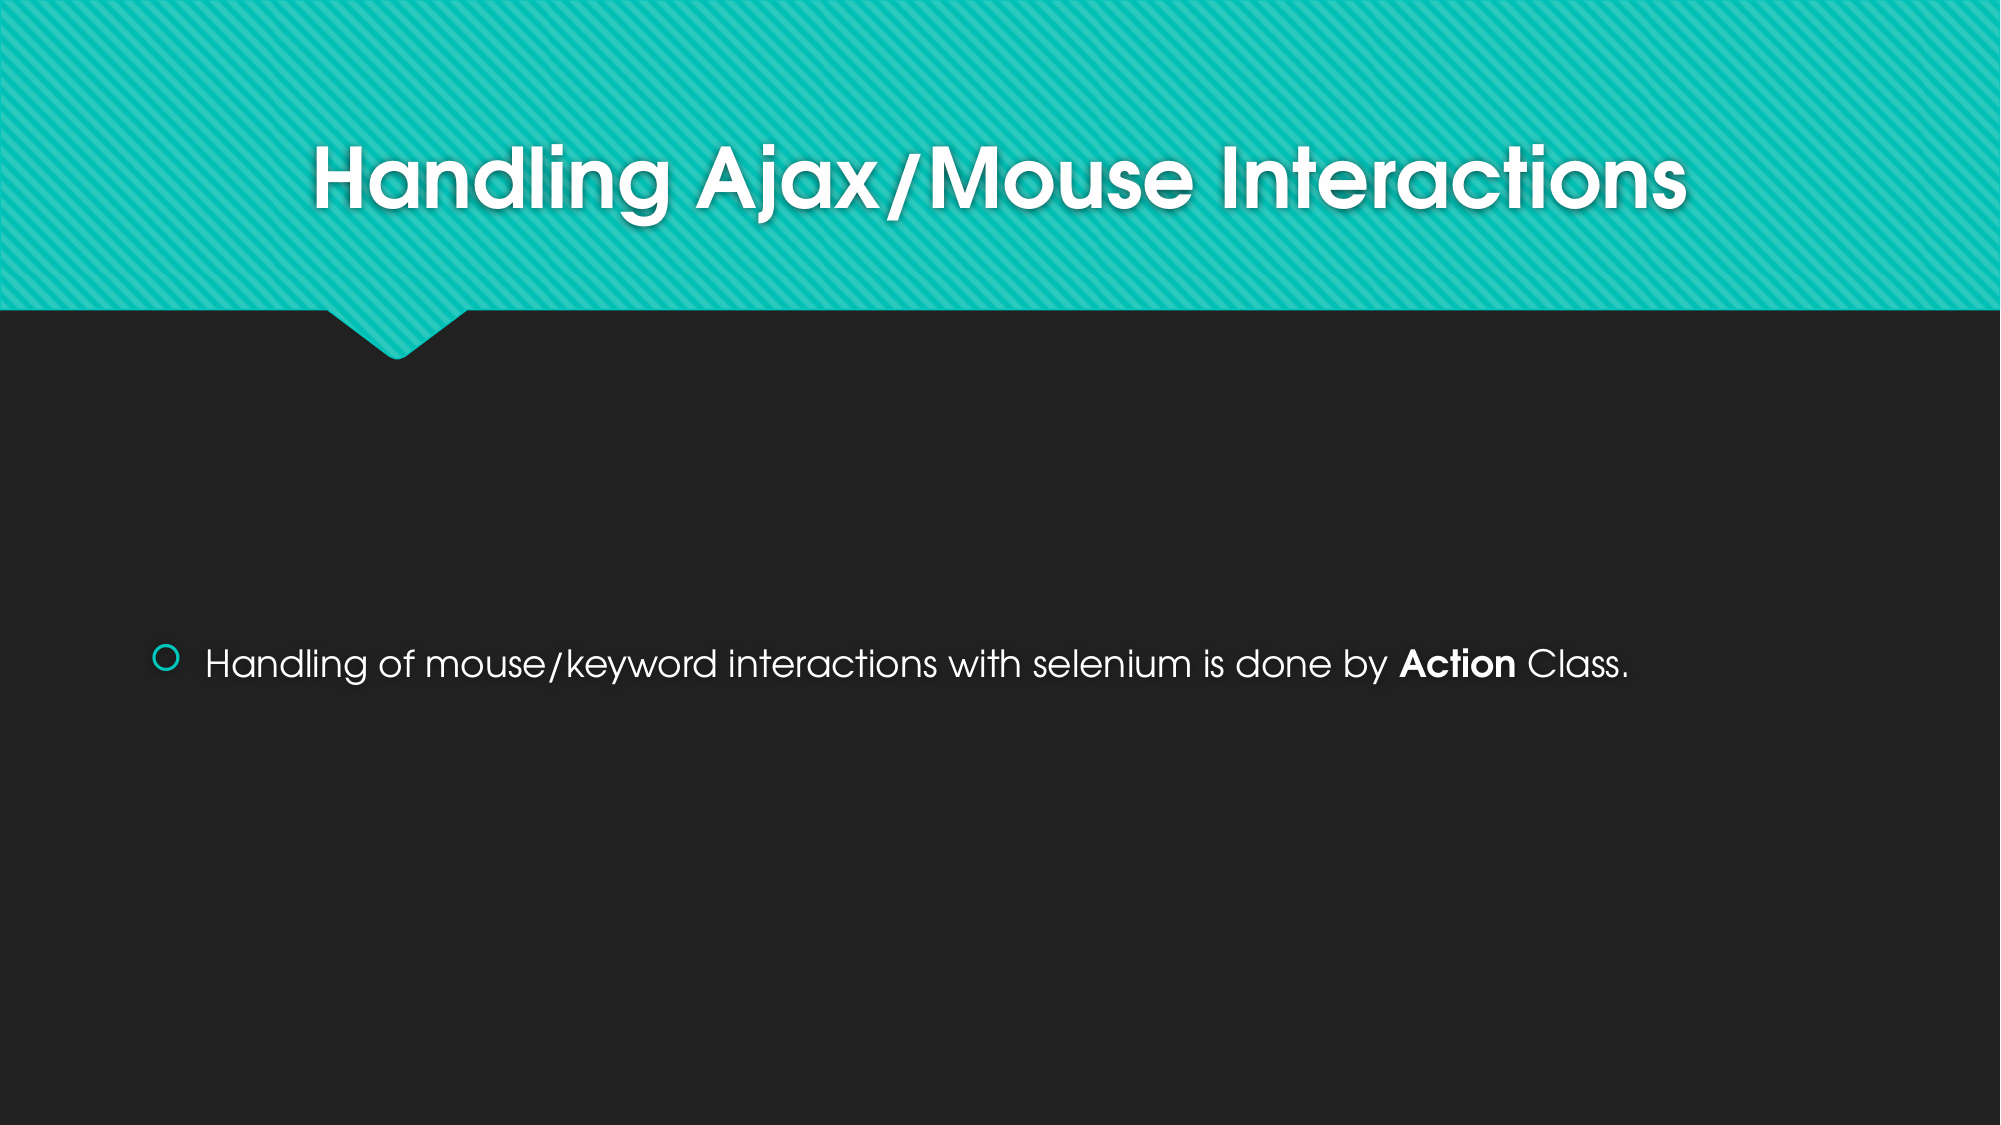

# Handling Ajax/Mouse Interactions
Handling of mouse/keyword interactions with selenium is done by Action Class.